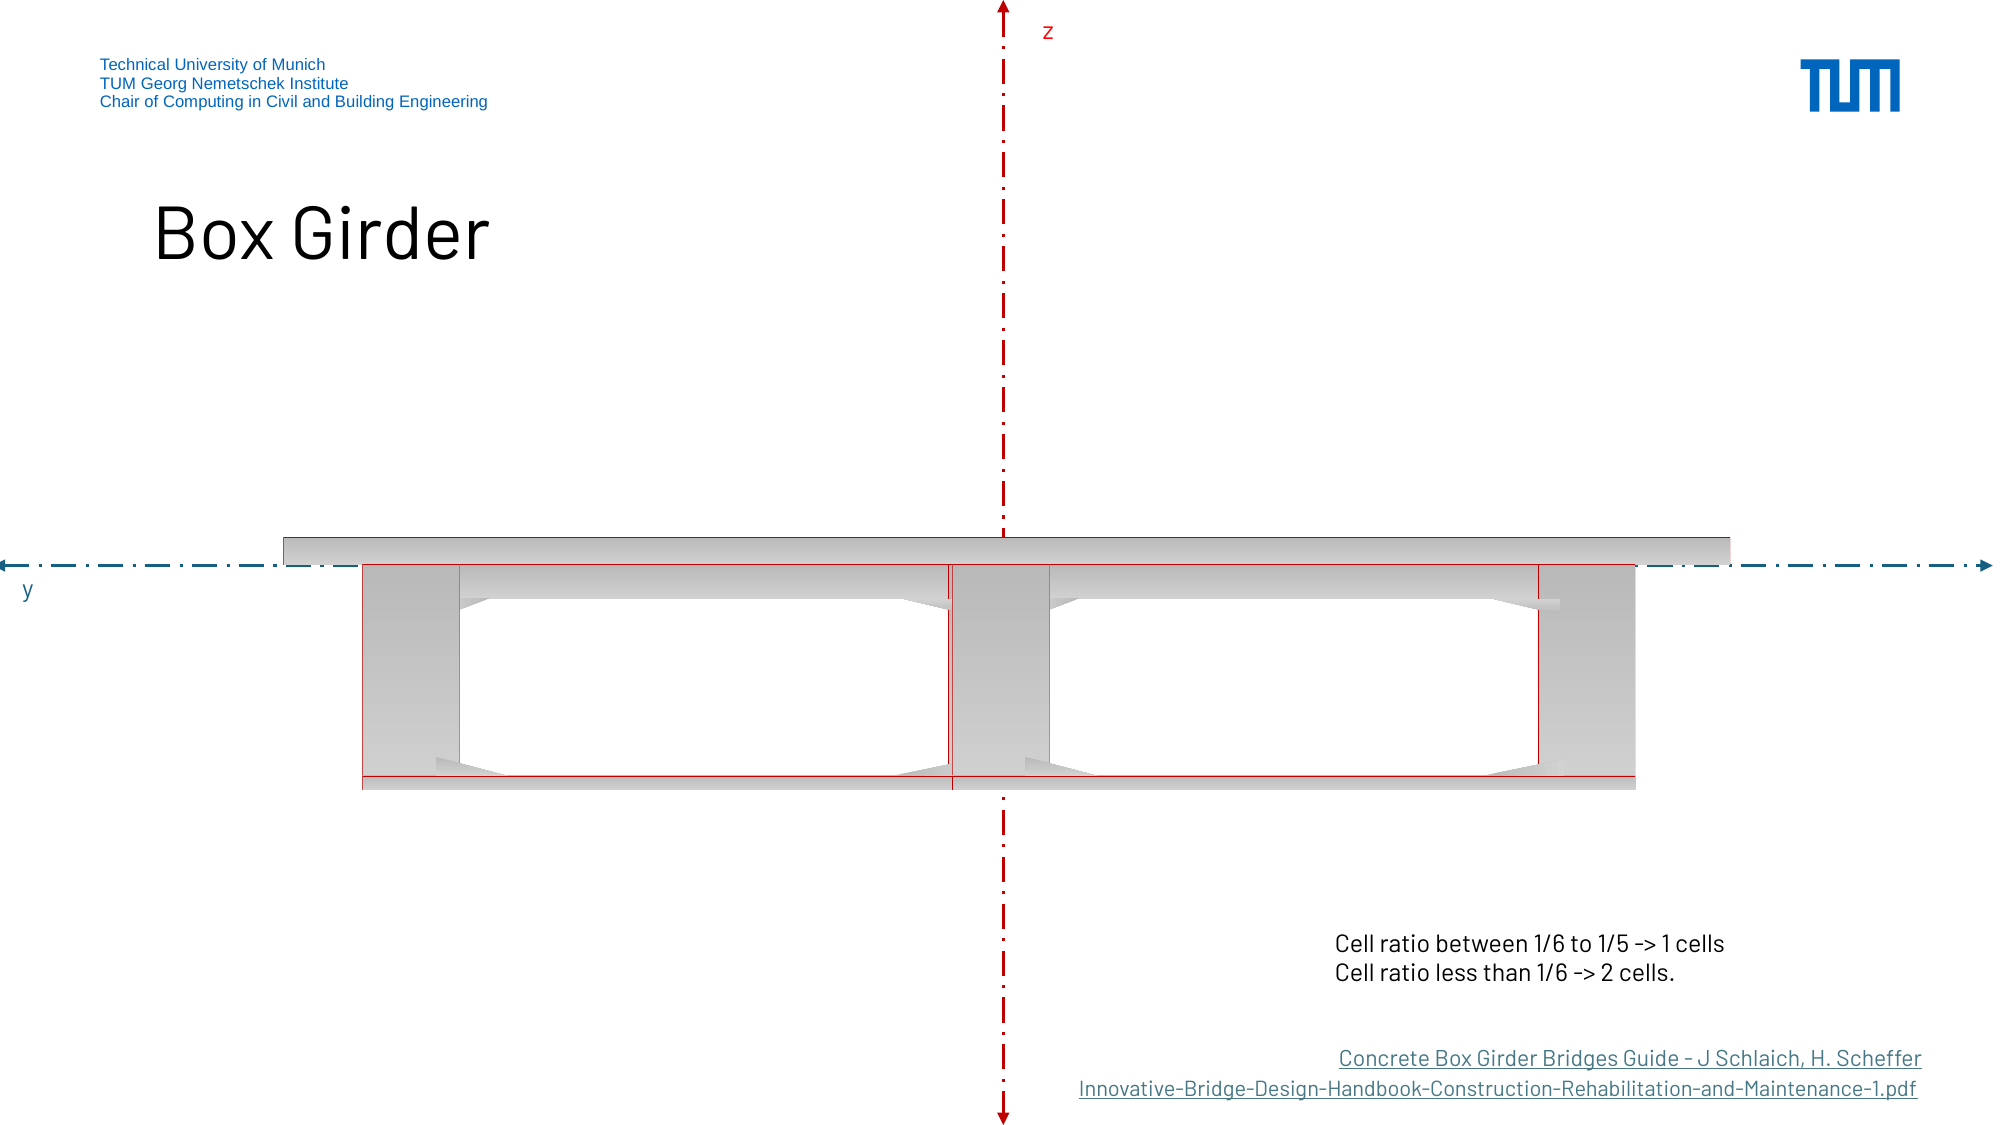

z
# Box Girder

y
Cell ratio between 1/6 to 1/5 -> 1 cells
Cell ratio less than 1/6 -> 2 cells.
Concrete Box Girder Bridges Guide - J Schlaich, H. Scheffer
Innovative-Bridge-Design-Handbook-Construction-Rehabilitation-and-Maintenance-1.pdf